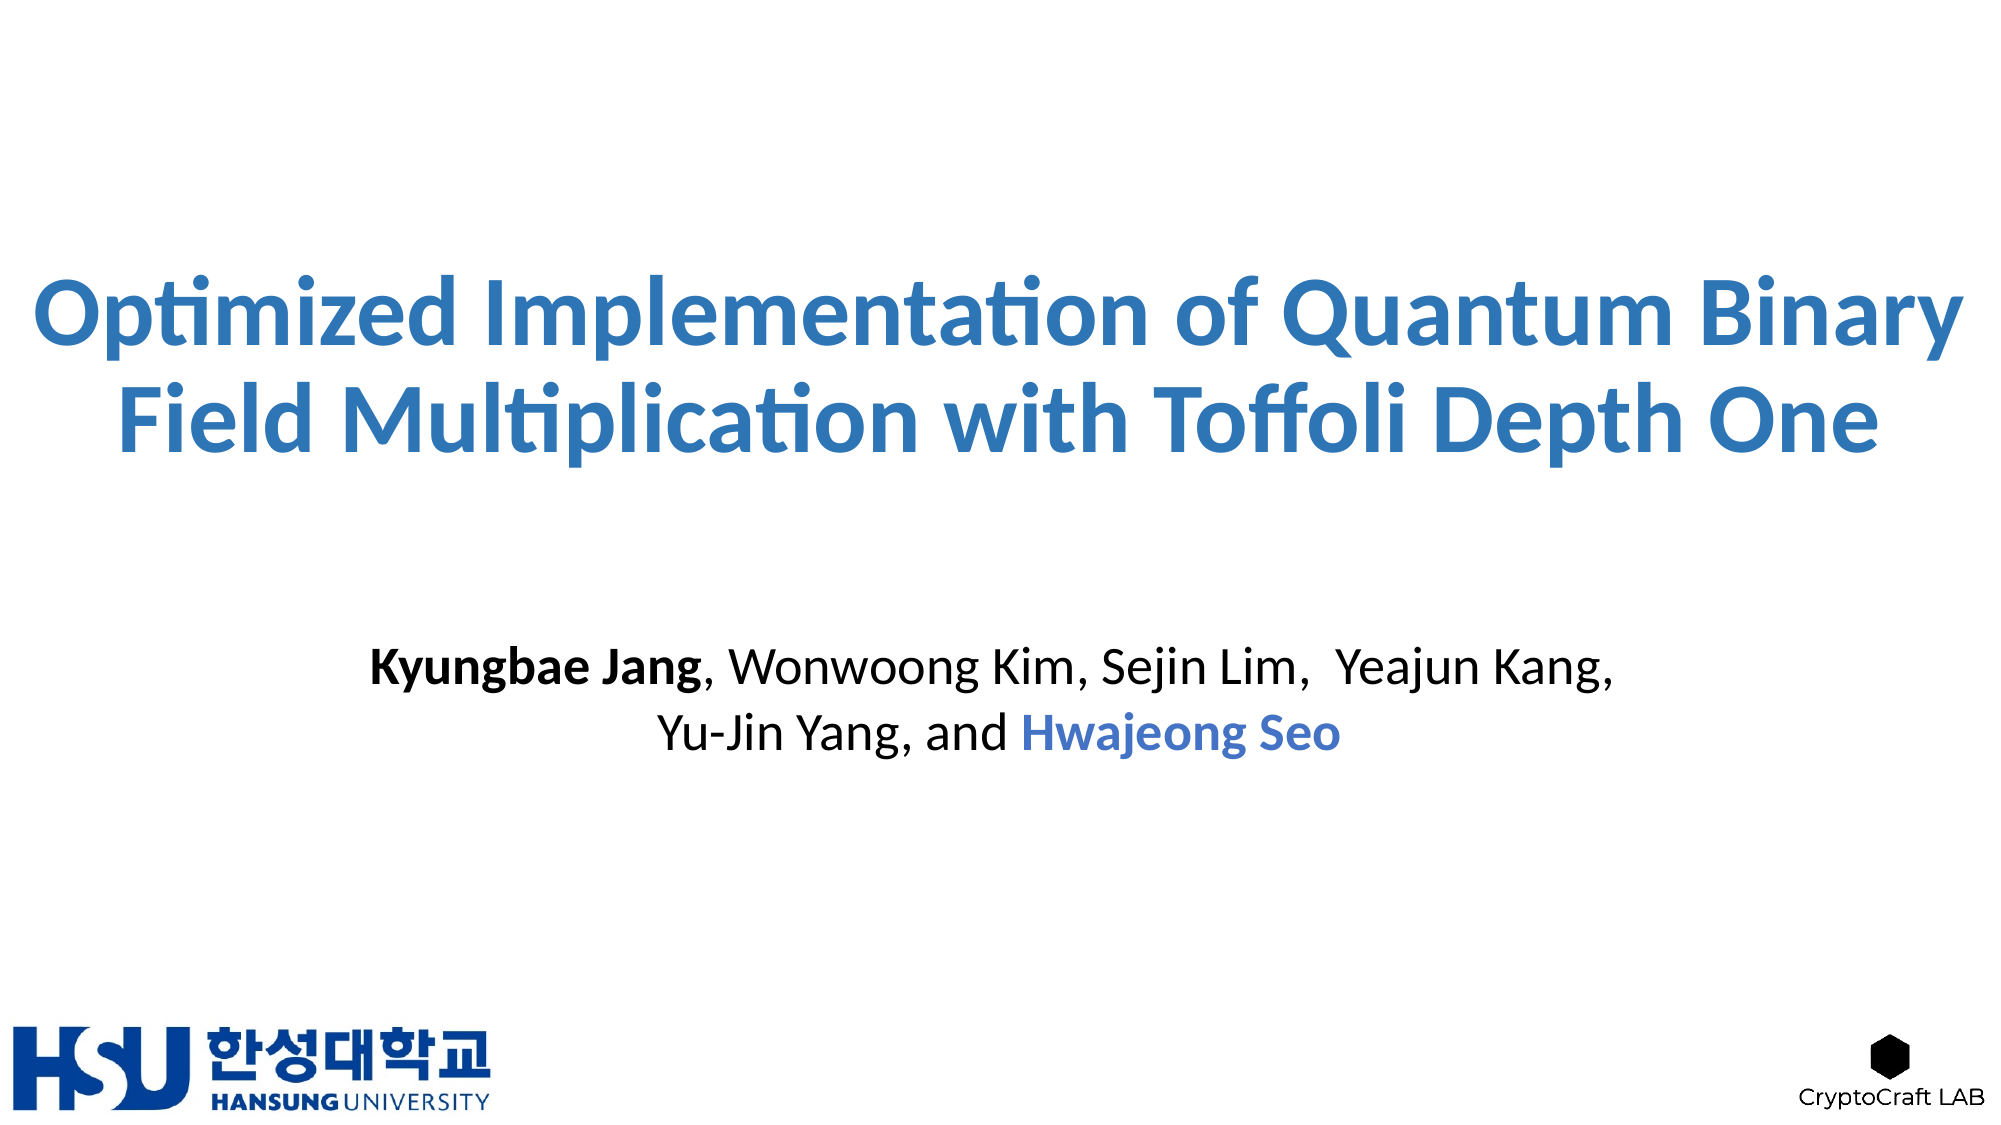

# Optimized Implementation of Quantum Binary Field Multiplication with Toffoli Depth One
Kyungbae Jang, Wonwoong Kim, Sejin Lim,  Yeajun Kang,
Yu-Jin Yang, and Hwajeong Seo